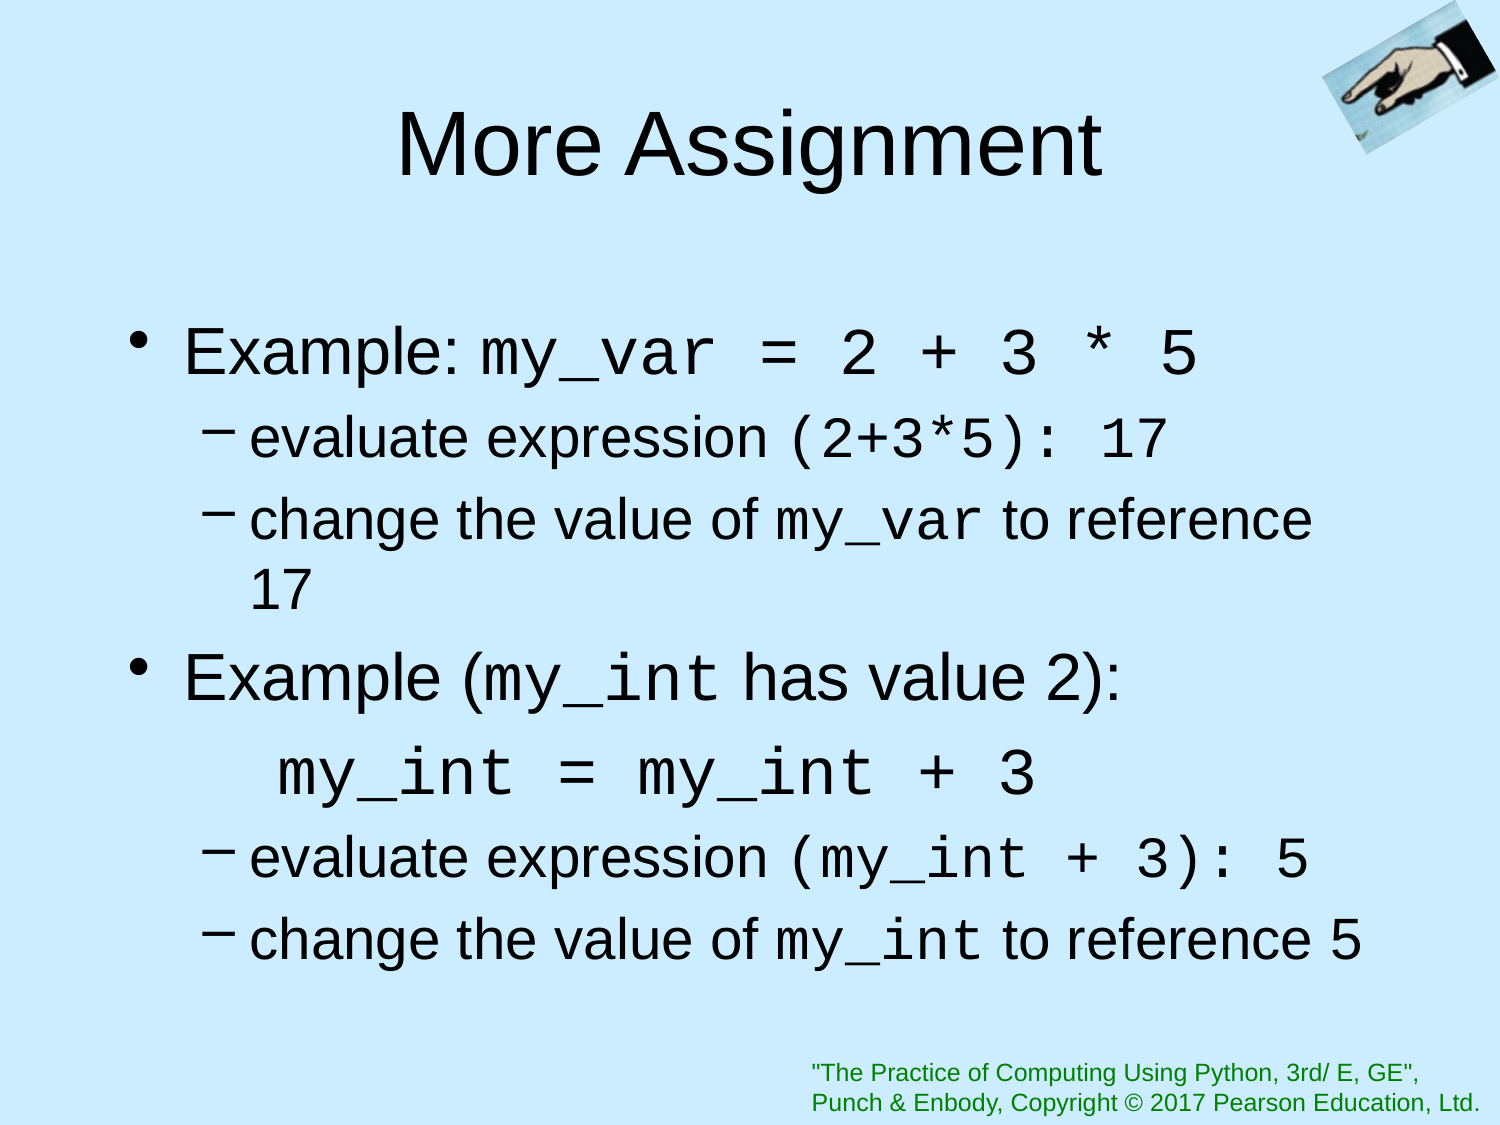

# More Assignment
Example: my_var = 2 + 3 * 5
evaluate expression (2+3*5): 17
change the value of my_var to reference 17
Example (my_int has value 2):
	my_int = my_int + 3
evaluate expression (my_int + 3): 5
change the value of my_int to reference 5